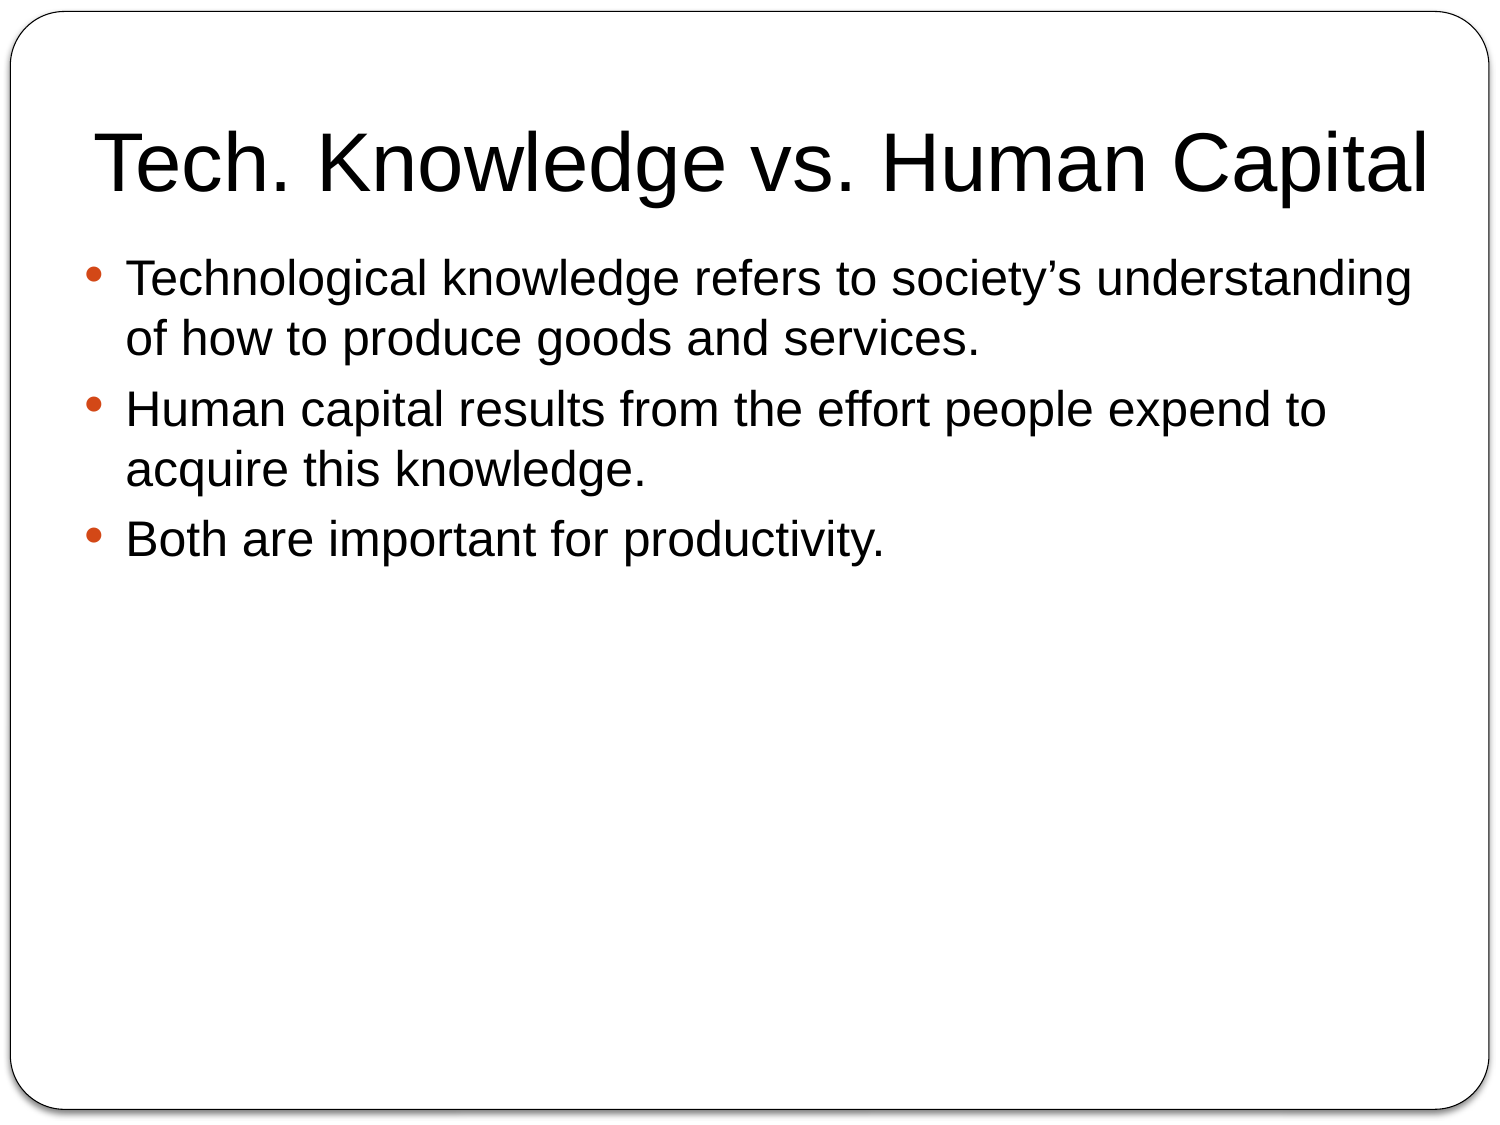

# Tech. Knowledge vs. Human Capital
Technological knowledge refers to society’s understanding of how to produce goods and services.
Human capital results from the effort people expend to acquire this knowledge.
Both are important for productivity.